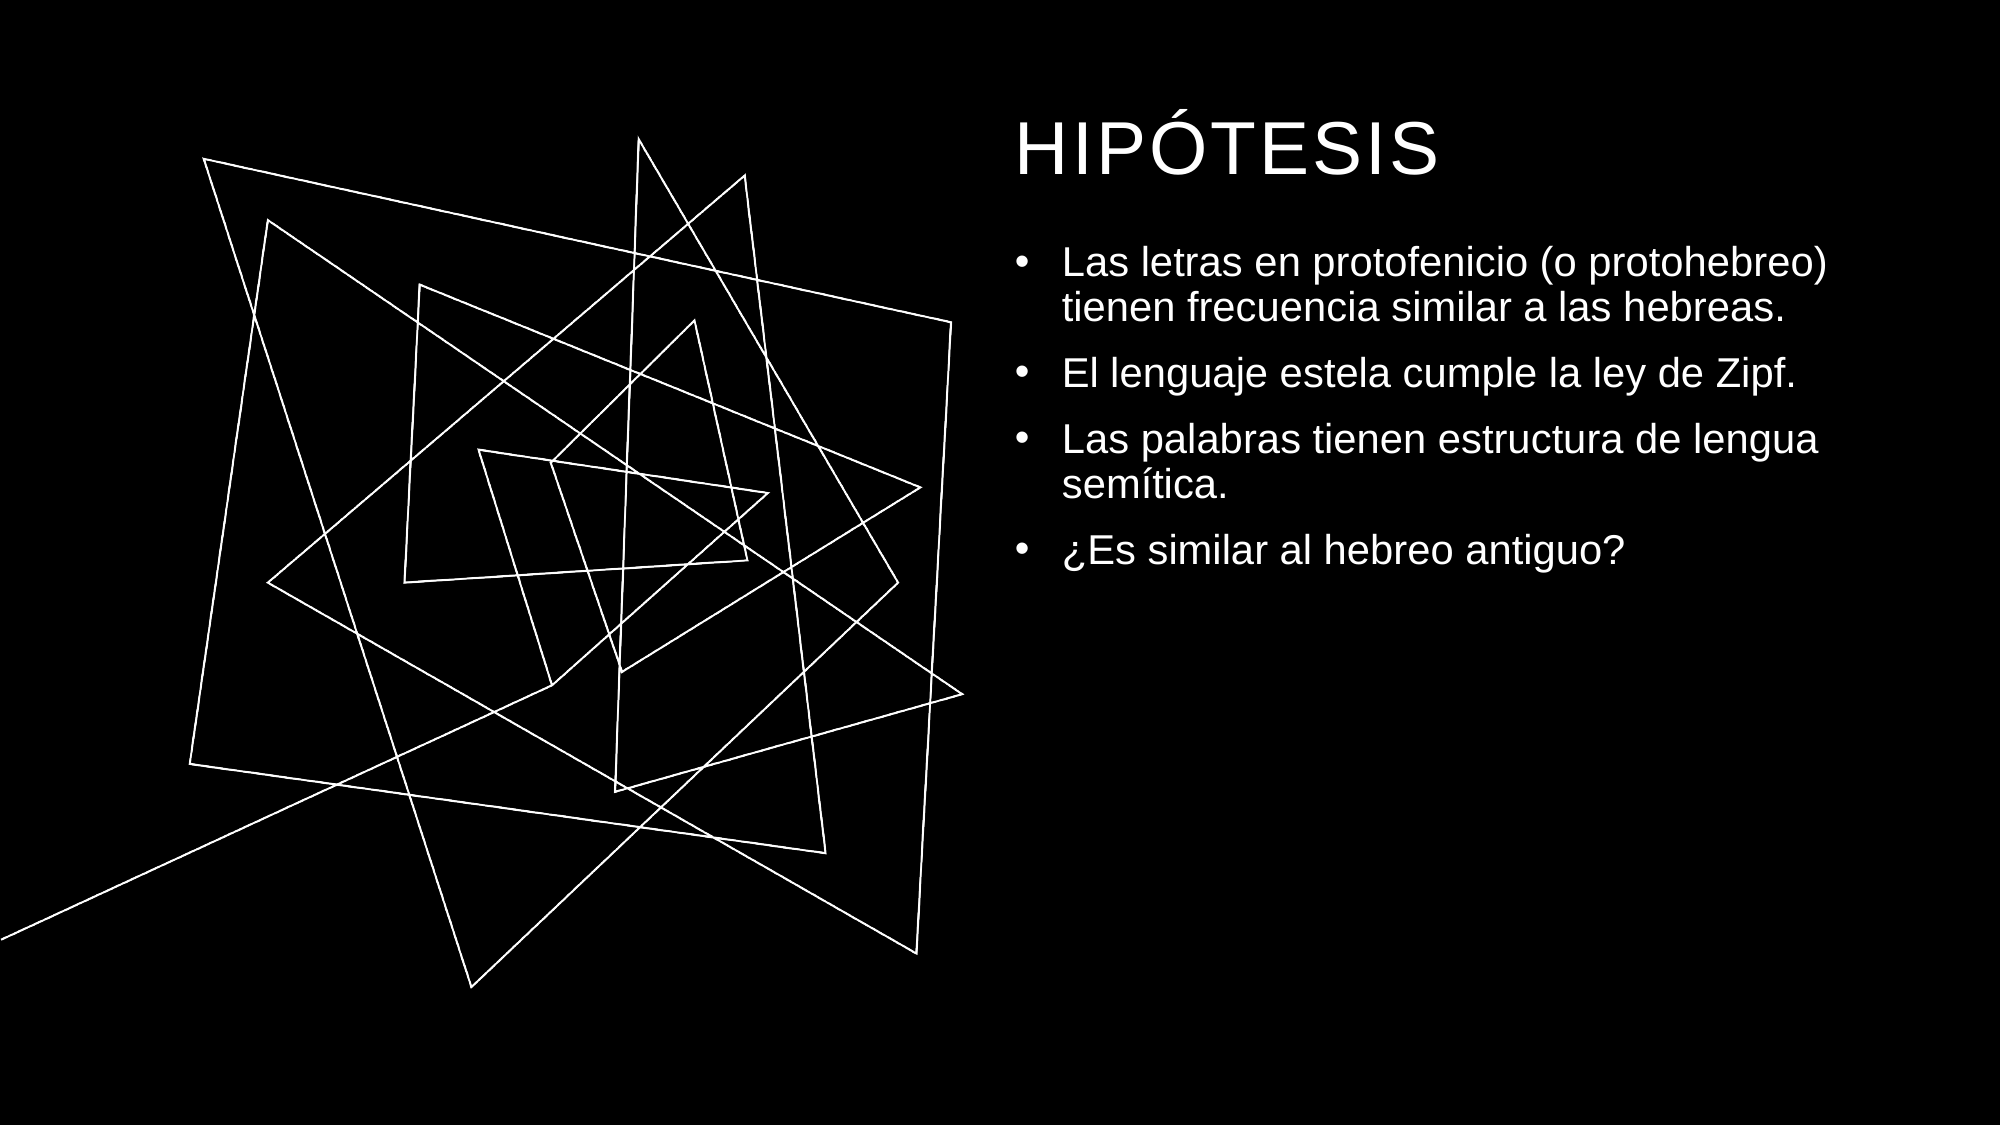

# Hipótesis
Las letras en protofenicio (o protohebreo) tienen frecuencia similar a las hebreas.
El lenguaje estela cumple la ley de Zipf.
Las palabras tienen estructura de lengua semítica.
¿Es similar al hebreo antiguo?